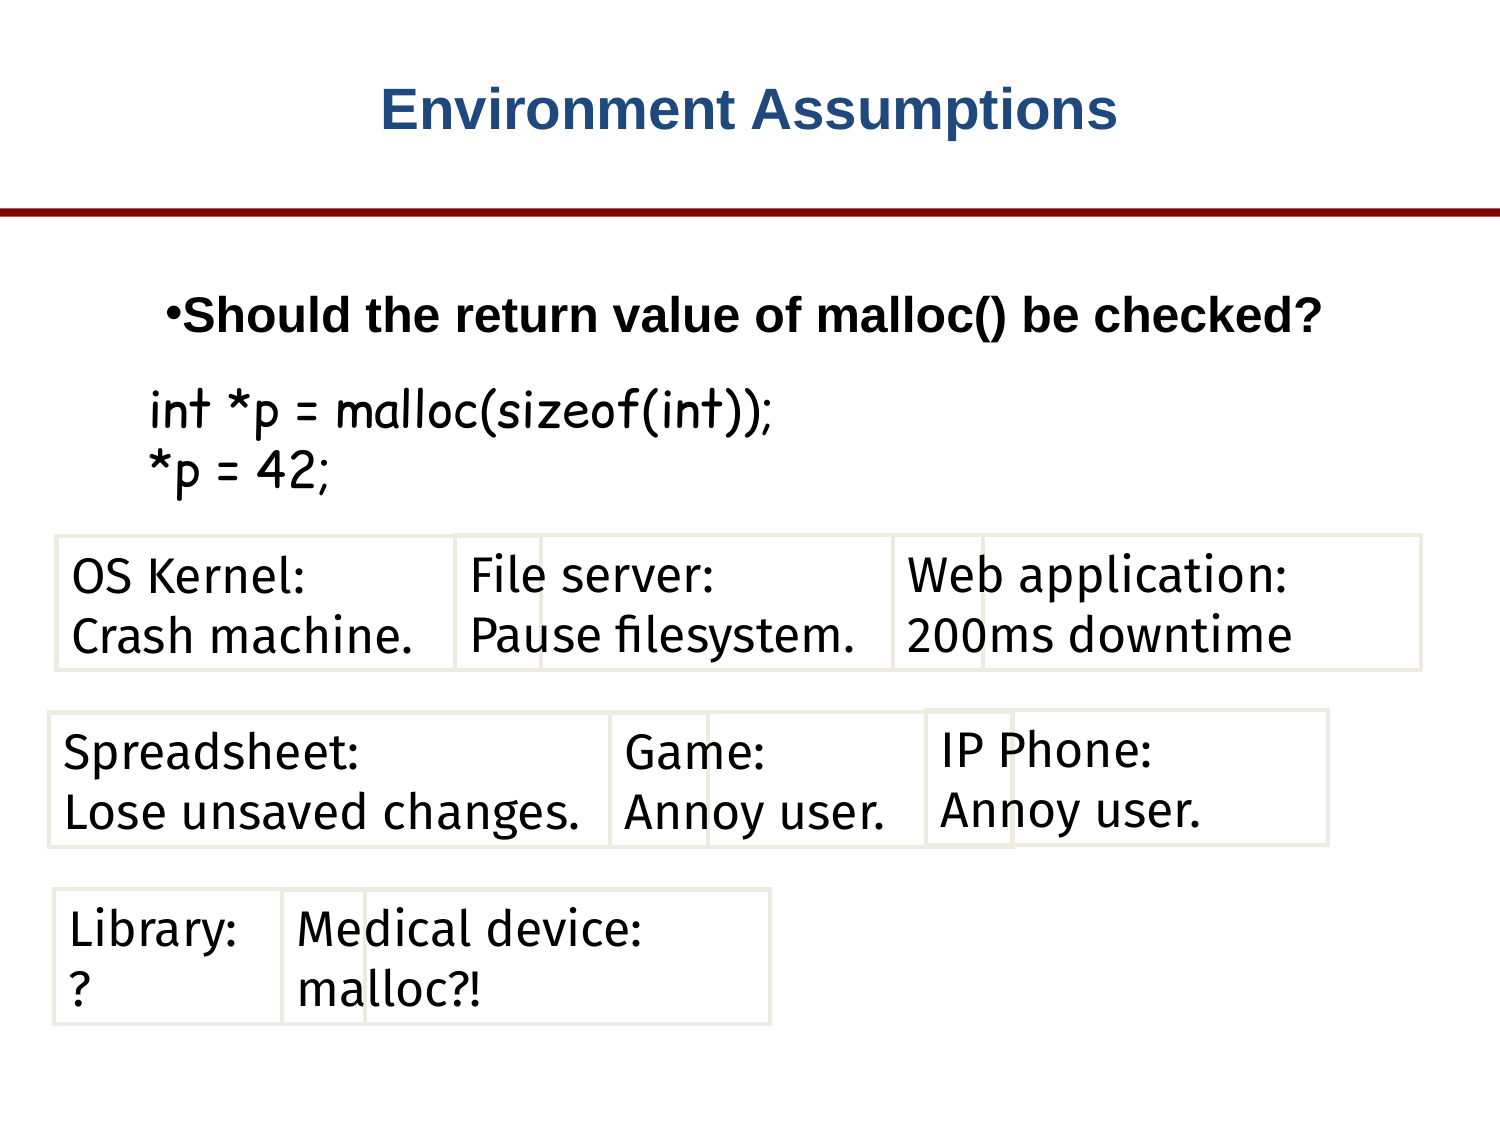

# Environment Assumptions
Should the return value of malloc() be checked?
int *p = malloc(sizeof(int));
*p = 42;
File server:
Pause filesystem.
Web application:
200ms downtime
OS Kernel:
Crash machine.
IP Phone:
Annoy user.
Game:
Annoy user.
Spreadsheet:
Lose unsaved changes.
Library:
?
Medical device:
malloc?!
67